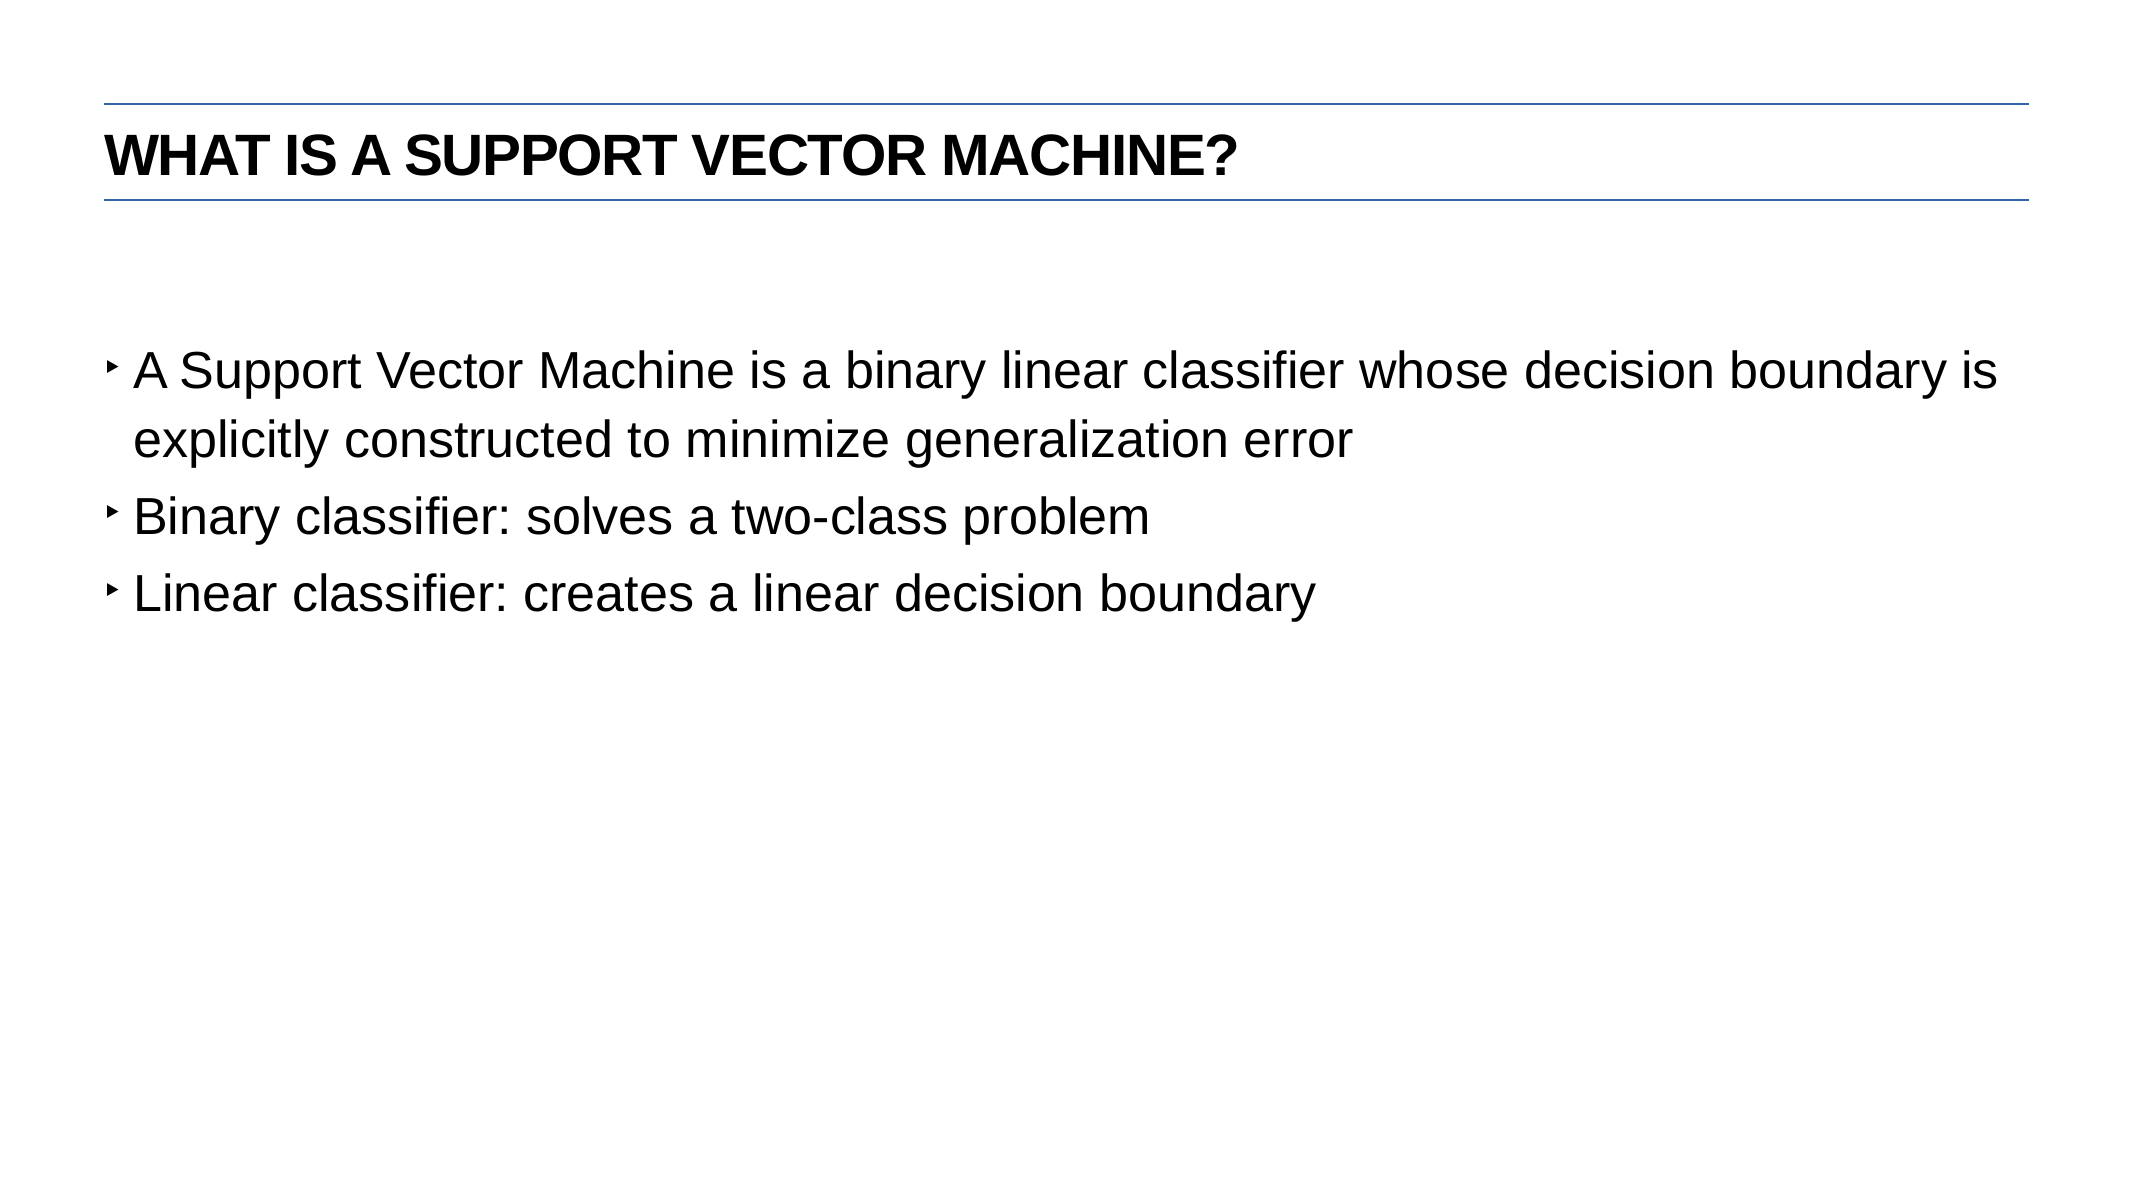

What is A support vector machine?

A Support Vector Machine is a binary linear classifier whose decision boundary is explicitly constructed to minimize generalization error
Binary classifier: solves a two-class problem
Linear classifier: creates a linear decision boundary